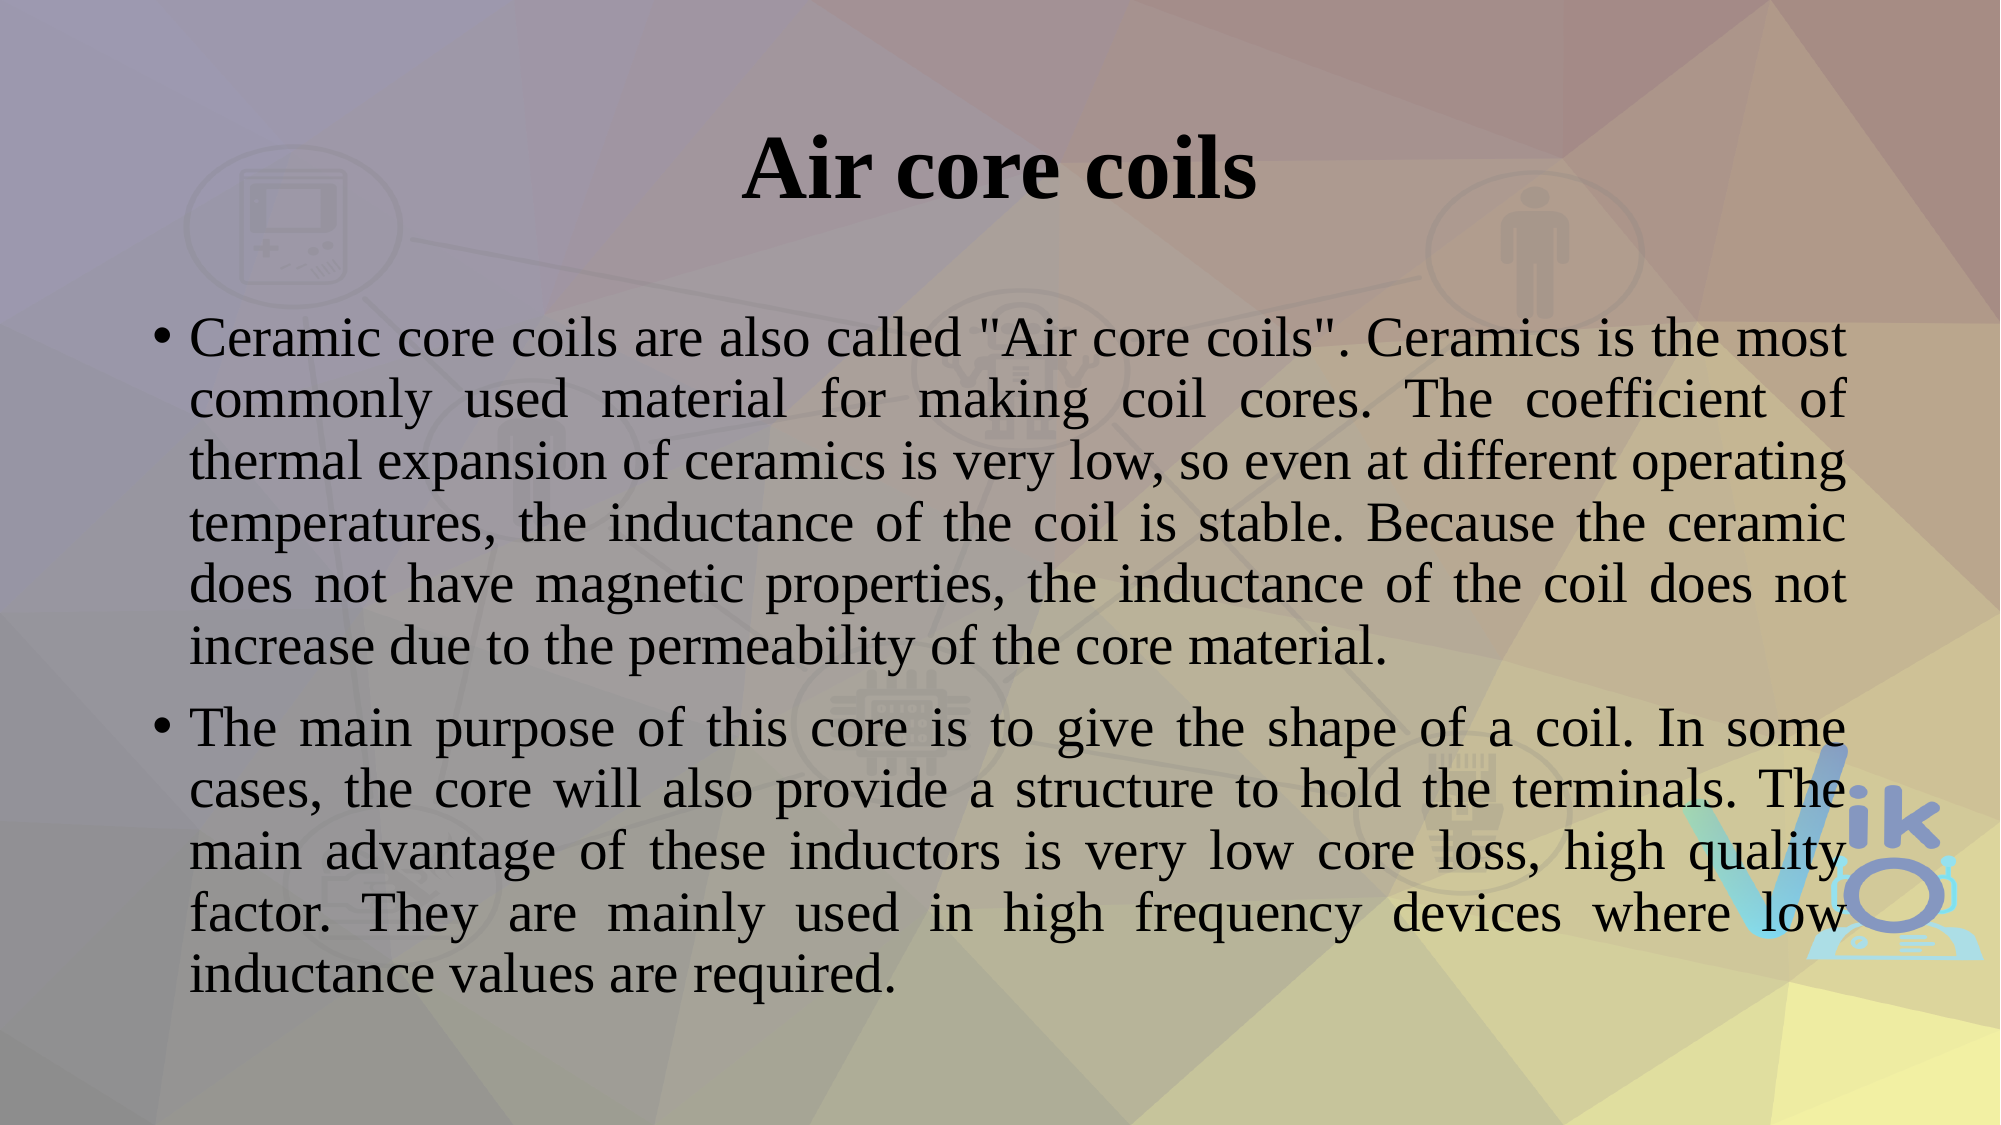

# Air core coils
Ceramic core coils are also called "Air core coils". Ceramics is the most commonly used material for making coil cores. The coefficient of thermal expansion of ceramics is very low, so even at different operating temperatures, the inductance of the coil is stable. Because the ceramic does not have magnetic properties, the inductance of the coil does not increase due to the permeability of the core material.
The main purpose of this core is to give the shape of a coil. In some cases, the core will also provide a structure to hold the terminals. The main advantage of these inductors is very low core loss, high quality factor. They are mainly used in high frequency devices where low inductance values are required.